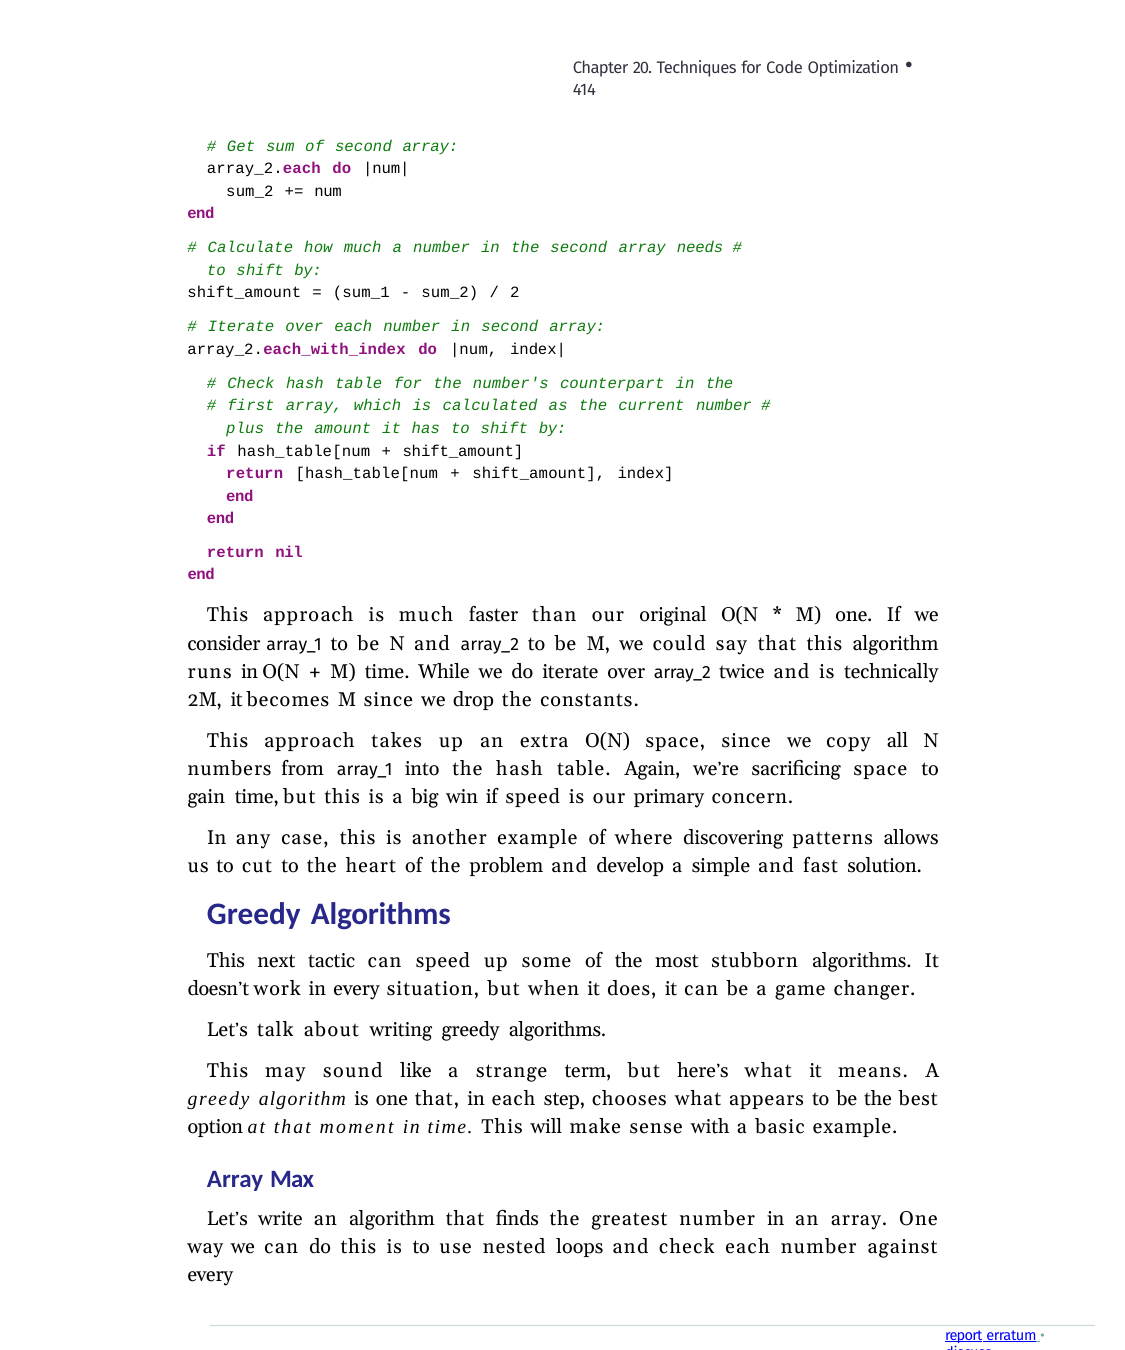

Chapter 20. Techniques for Code Optimization • 414

# Get sum of second array:
array_2.each do |num| sum_2 += num
end
# Calculate how much a number in the second array needs # to shift by:
shift_amount = (sum_1 - sum_2) / 2
# Iterate over each number in second array:
array_2.each_with_index do |num, index|
# Check hash table for the number's counterpart in the
# first array, which is calculated as the current number # plus the amount it has to shift by:
if hash_table[num + shift_amount]
return [hash_table[num + shift_amount], index]
end end
return nil end
This approach is much faster than our original O(N * M) one. If we consider array_1 to be N and array_2 to be M, we could say that this algorithm runs in O(N + M) time. While we do iterate over array_2 twice and is technically 2M, it becomes M since we drop the constants.
This approach takes up an extra O(N) space, since we copy all N numbers from array_1 into the hash table. Again, we’re sacrificing space to gain time, but this is a big win if speed is our primary concern.
In any case, this is another example of where discovering patterns allows us to cut to the heart of the problem and develop a simple and fast solution.
Greedy Algorithms
This next tactic can speed up some of the most stubborn algorithms. It doesn’t work in every situation, but when it does, it can be a game changer.
Let’s talk about writing greedy algorithms.
This may sound like a strange term, but here’s what it means. A greedy algorithm is one that, in each step, chooses what appears to be the best option at that moment in time. This will make sense with a basic example.

Array Max
Let’s write an algorithm that finds the greatest number in an array. One way we can do this is to use nested loops and check each number against every
report erratum • discuss